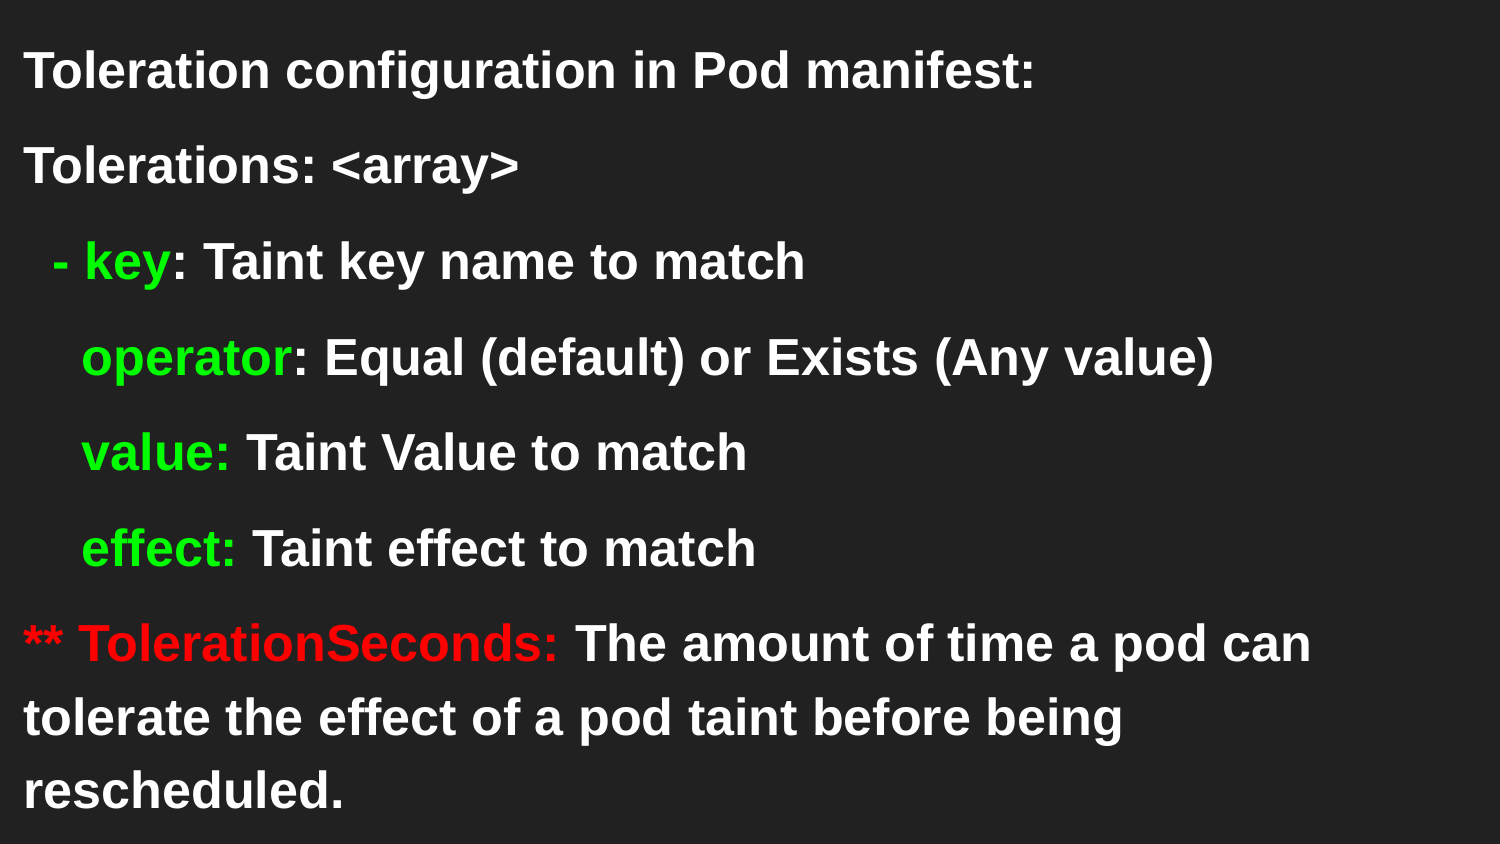

Toleration configuration in Pod manifest:
Tolerations: <array>
  - key: Taint key name to match
    operator: Equal (default) or Exists (Any value)
    value: Taint Value to match
    effect: Taint effect to match
** TolerationSeconds: The amount of time a pod can tolerate the effect of a pod taint before being rescheduled.